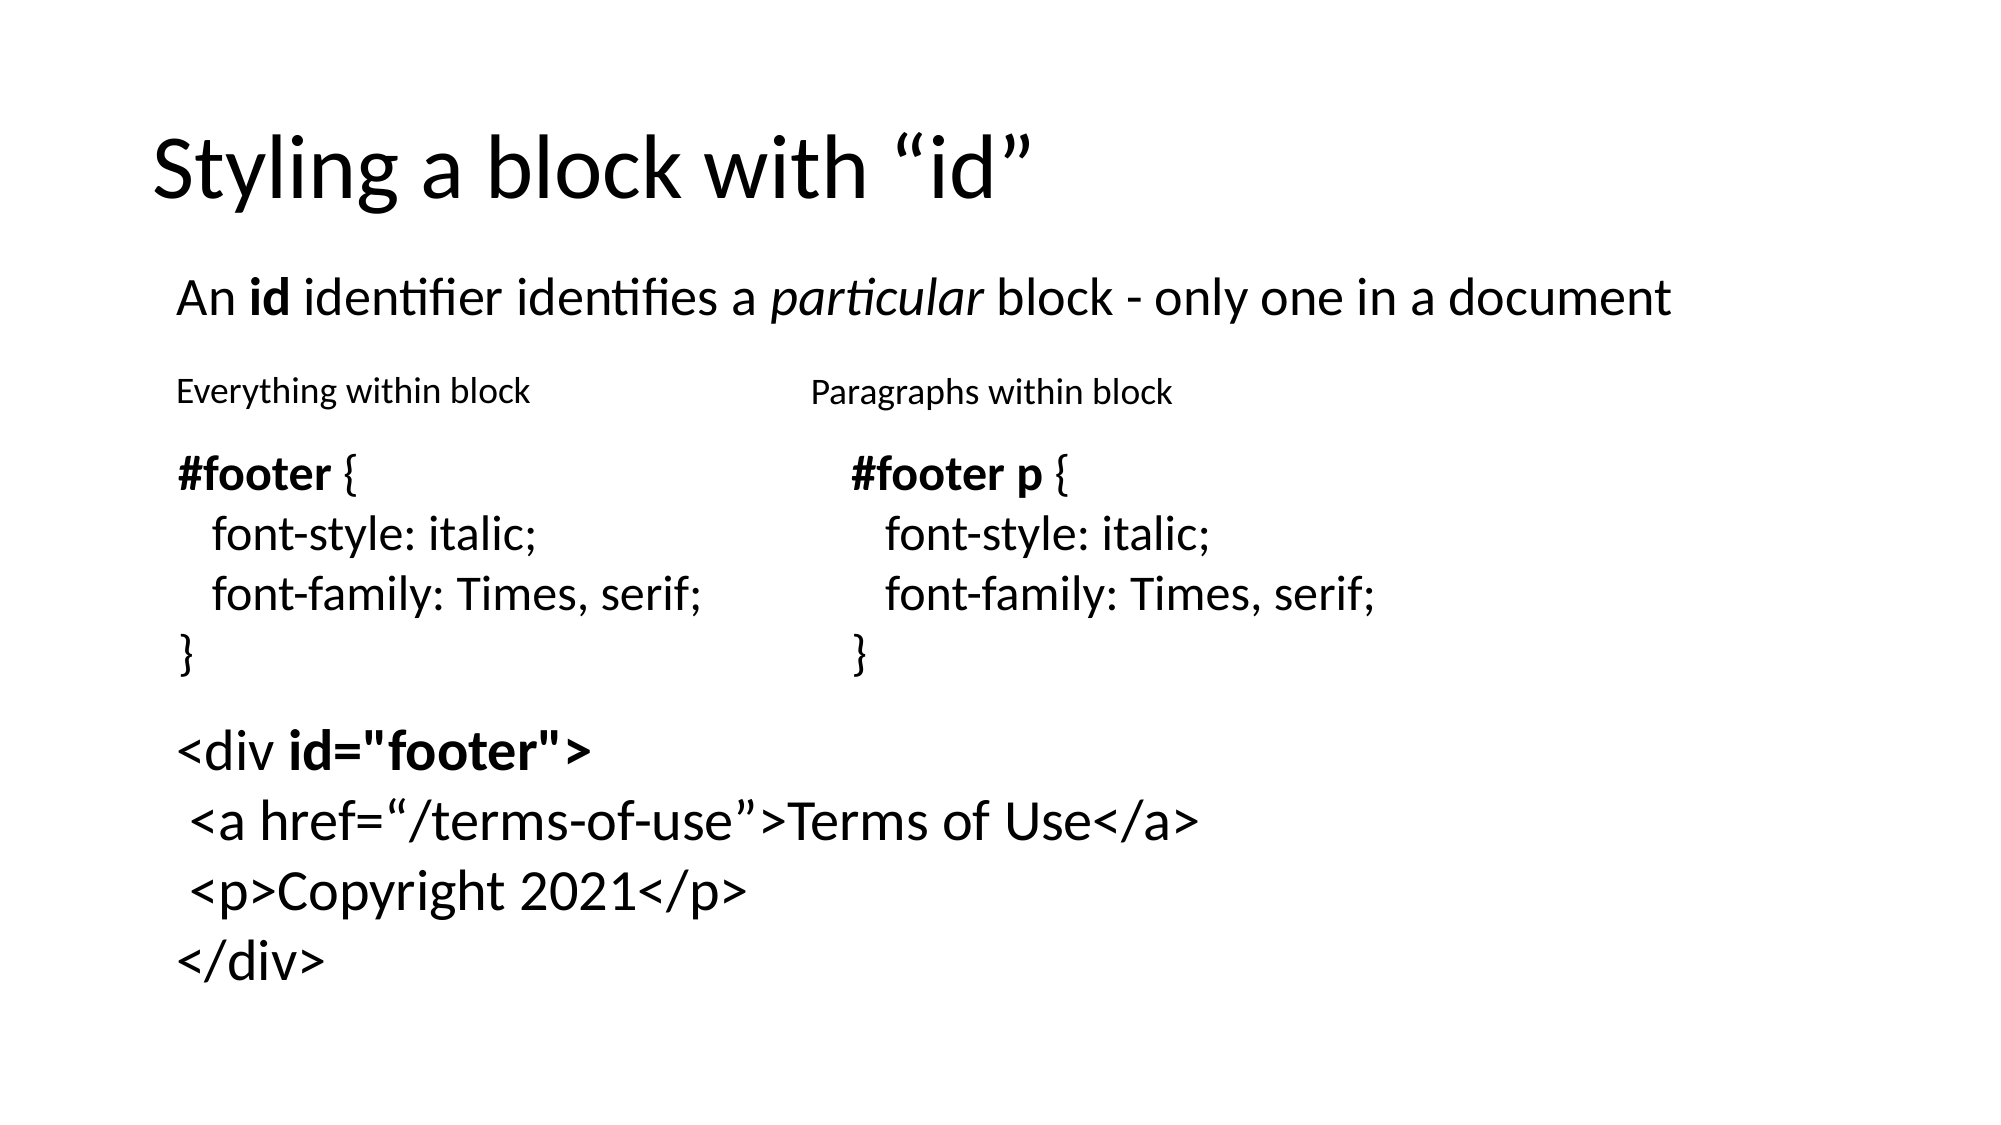

# Styling a block with “id”
An id identifier identifies a particular block - only one in a document
Everything within block
Paragraphs within block
#footer {
   font-style: italic;
   font-family: Times, serif;
}
#footer p {
   font-style: italic;
   font-family: Times, serif;
}
<div id="footer">
 <a href=“/terms-of-use”>Terms of Use</a>
 <p>Copyright 2021</p>
</div>